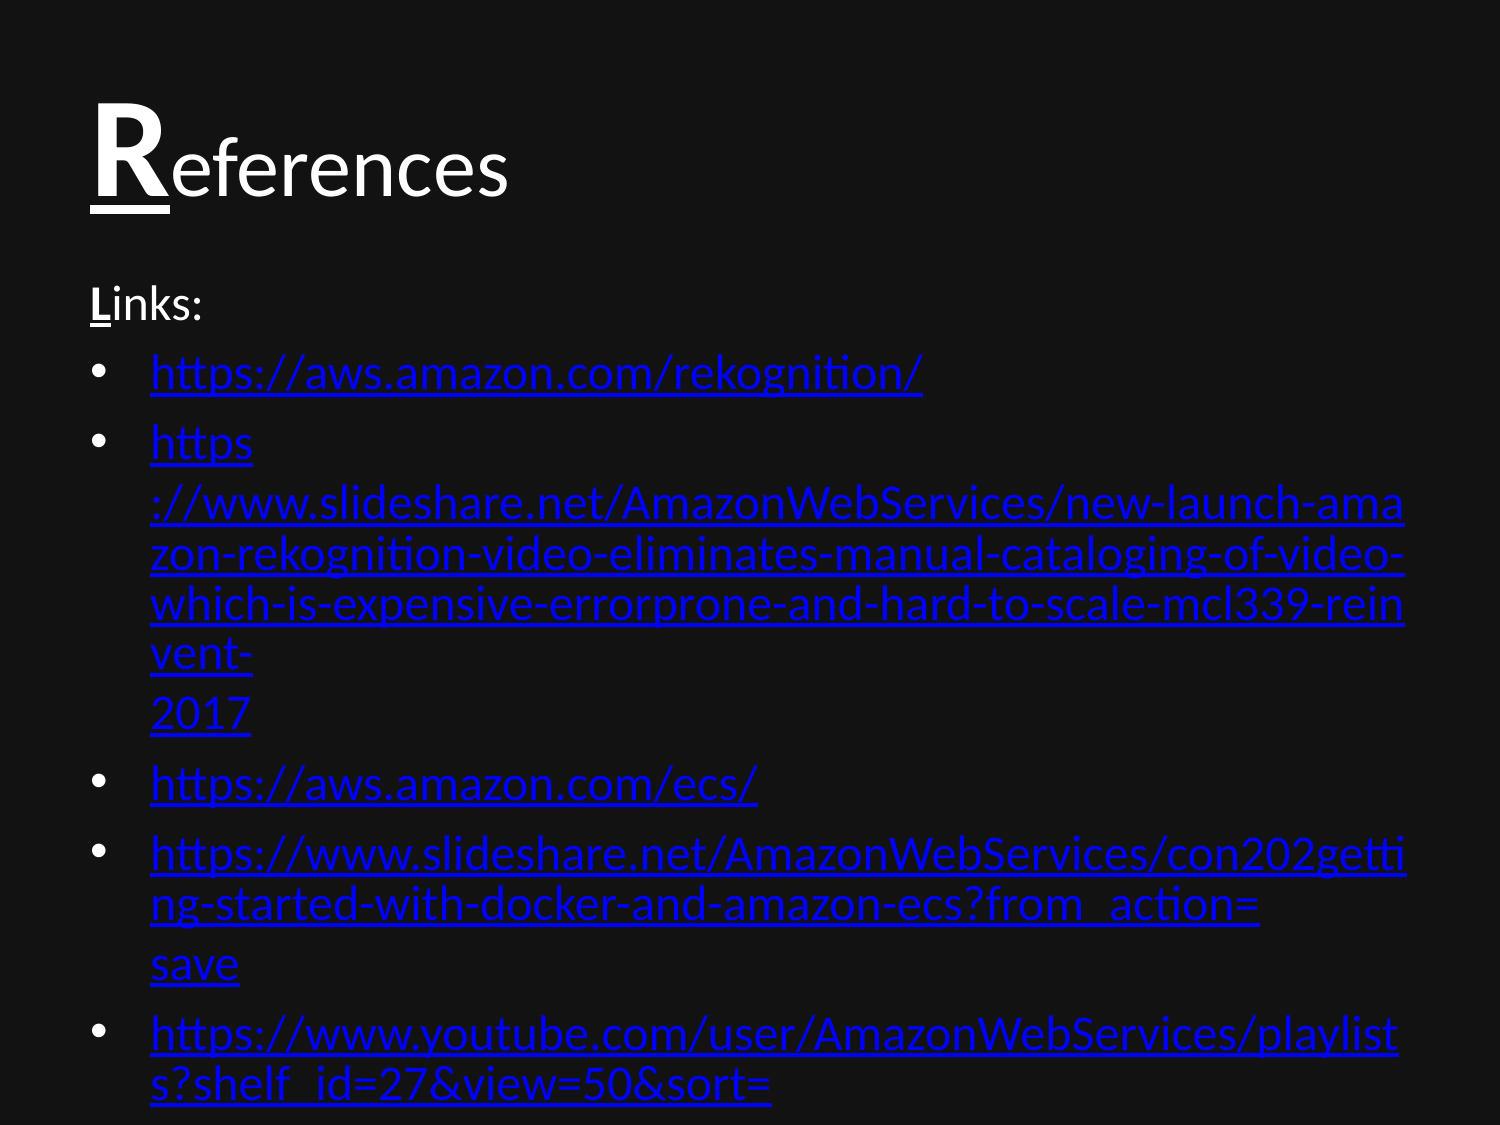

# References
Links:
https://aws.amazon.com/rekognition/
https://www.slideshare.net/AmazonWebServices/new-launch-amazon-rekognition-video-eliminates-manual-cataloging-of-video-which-is-expensive-errorprone-and-hard-to-scale-mcl339-reinvent-2017
https://aws.amazon.com/ecs/
https://www.slideshare.net/AmazonWebServices/con202getting-started-with-docker-and-amazon-ecs?from_action=save
https://www.youtube.com/user/AmazonWebServices/playlists?shelf_id=27&view=50&sort=dd
https://confluence.dev.bbc.co.uk/display/~atanas.kuzmanov@bbc.co.uk/Atanas+Presentations